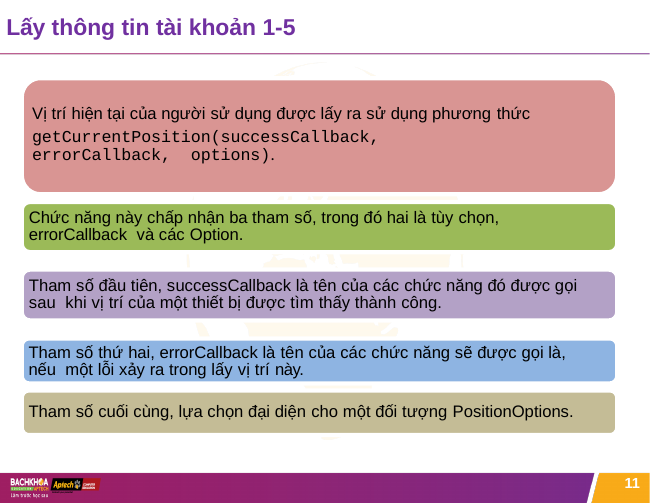

# Lấy thông tin tài khoản 1-5

Vị trí hiện tại của người sử dụng được lấy ra sử dụng phương thức
getCurrentPosition(successCallback, errorCallback,  options).

Chức năng này chấp nhận ba tham số, trong đó hai là tùy chọn, errorCallback  và các Option.

Tham số đầu tiên, successCallback là tên của các chức năng đó được gọi sau  khi vị trí của một thiết bị được tìm thấy thành công.

Tham số thứ hai, errorCallback là tên của các chức năng sẽ được gọi là, nếu  một lỗi xảy ra trong lấy vị trí này.

Tham số cuối cùng, lựa chọn đại diện cho một đối tượng PositionOptions.

11